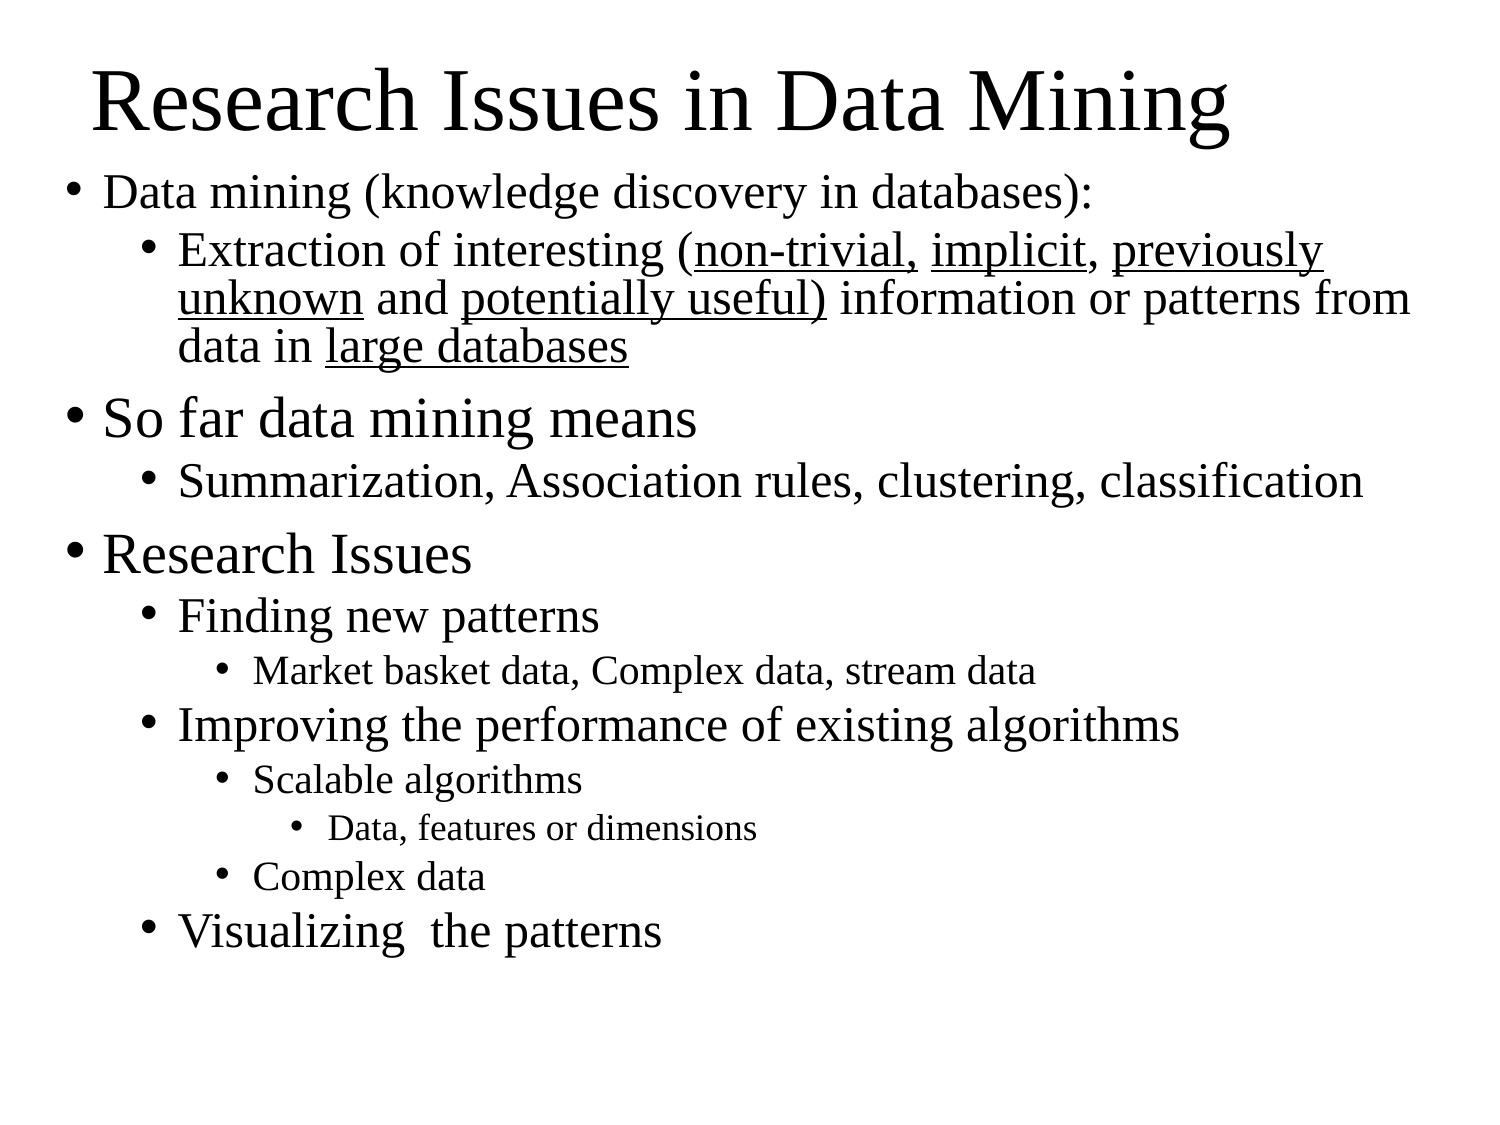

# Research Issues in Data Mining
Data mining (knowledge discovery in databases):
Extraction of interesting (non-trivial, implicit, previously unknown and potentially useful) information or patterns from data in large databases
So far data mining means
Summarization, Association rules, clustering, classification
Research Issues
Finding new patterns
Market basket data, Complex data, stream data
Improving the performance of existing algorithms
Scalable algorithms
Data, features or dimensions
Complex data
Visualizing  the patterns